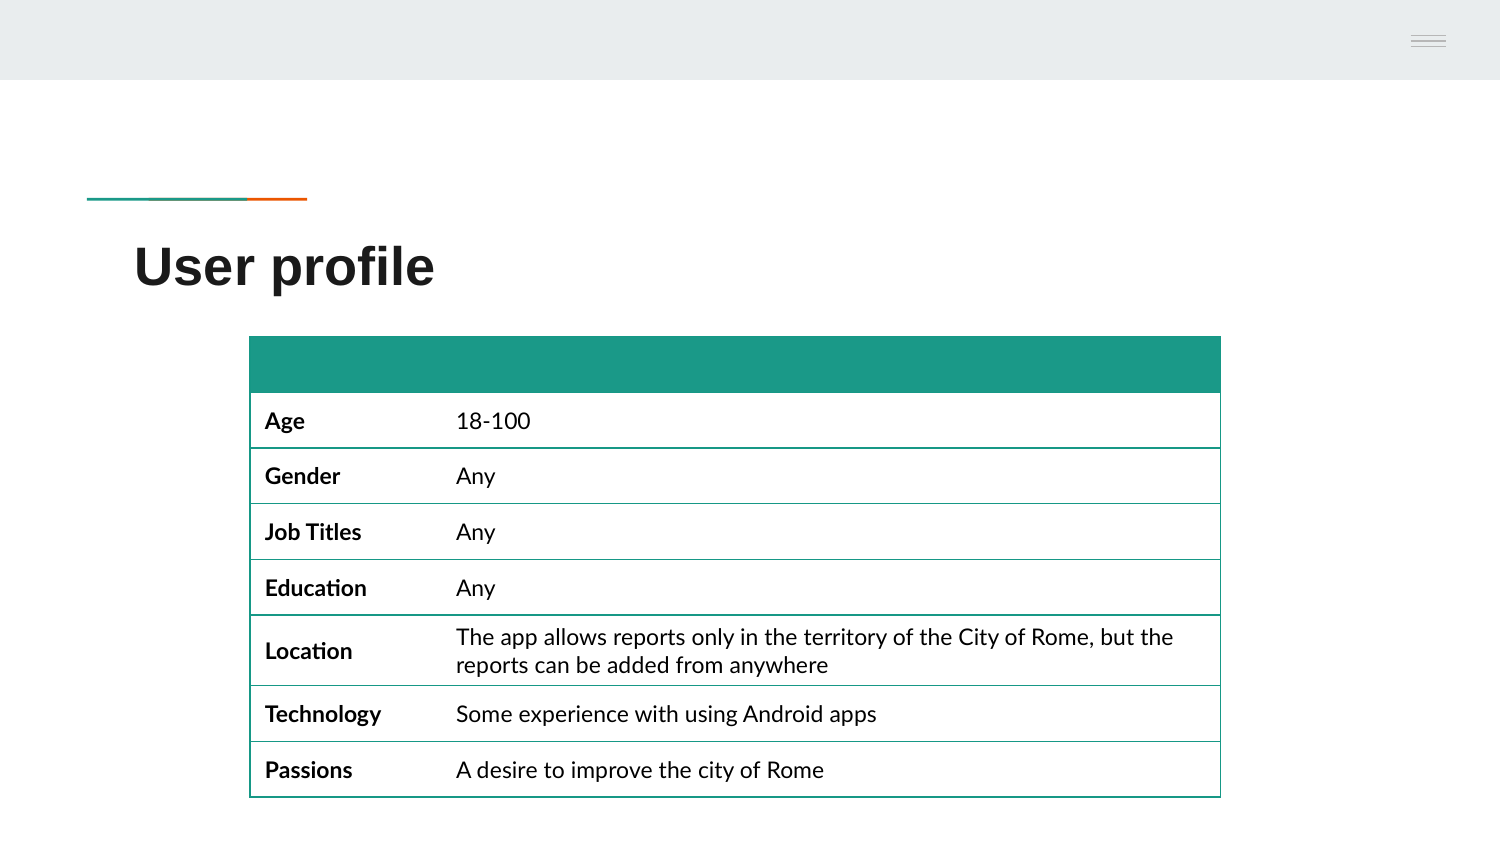

# User profile
|  |  |
| --- | --- |
| Age | 18-100 |
| Gender | Any |
| Job Titles | Any |
| Education | Any |
| Location | The app allows reports only in the territory of the City of Rome, but the reports can be added from anywhere |
| Technology | Some experience with using Android apps |
| Passions | A desire to improve the city of Rome |